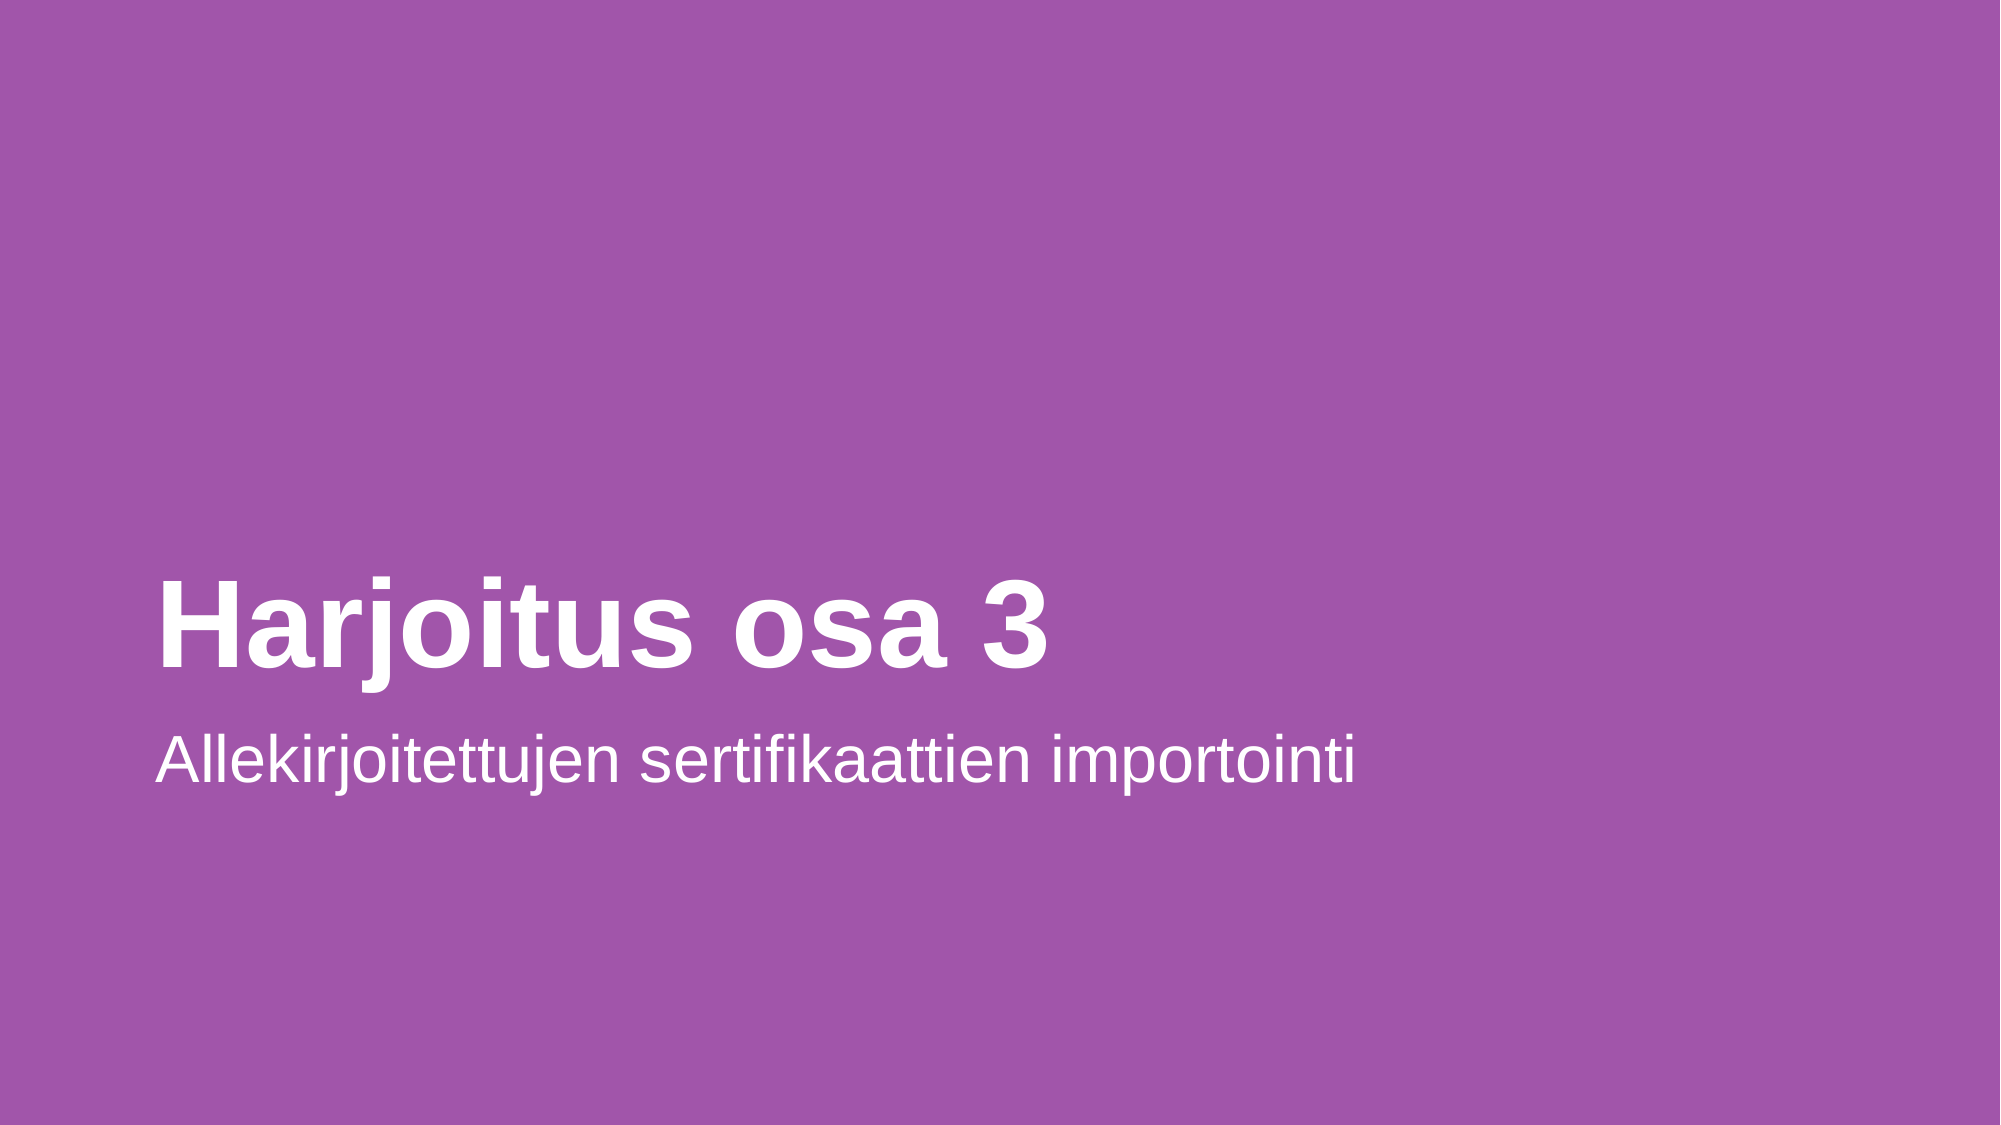

# Harjoitus osa 3
Allekirjoitettujen sertifikaattien importointi